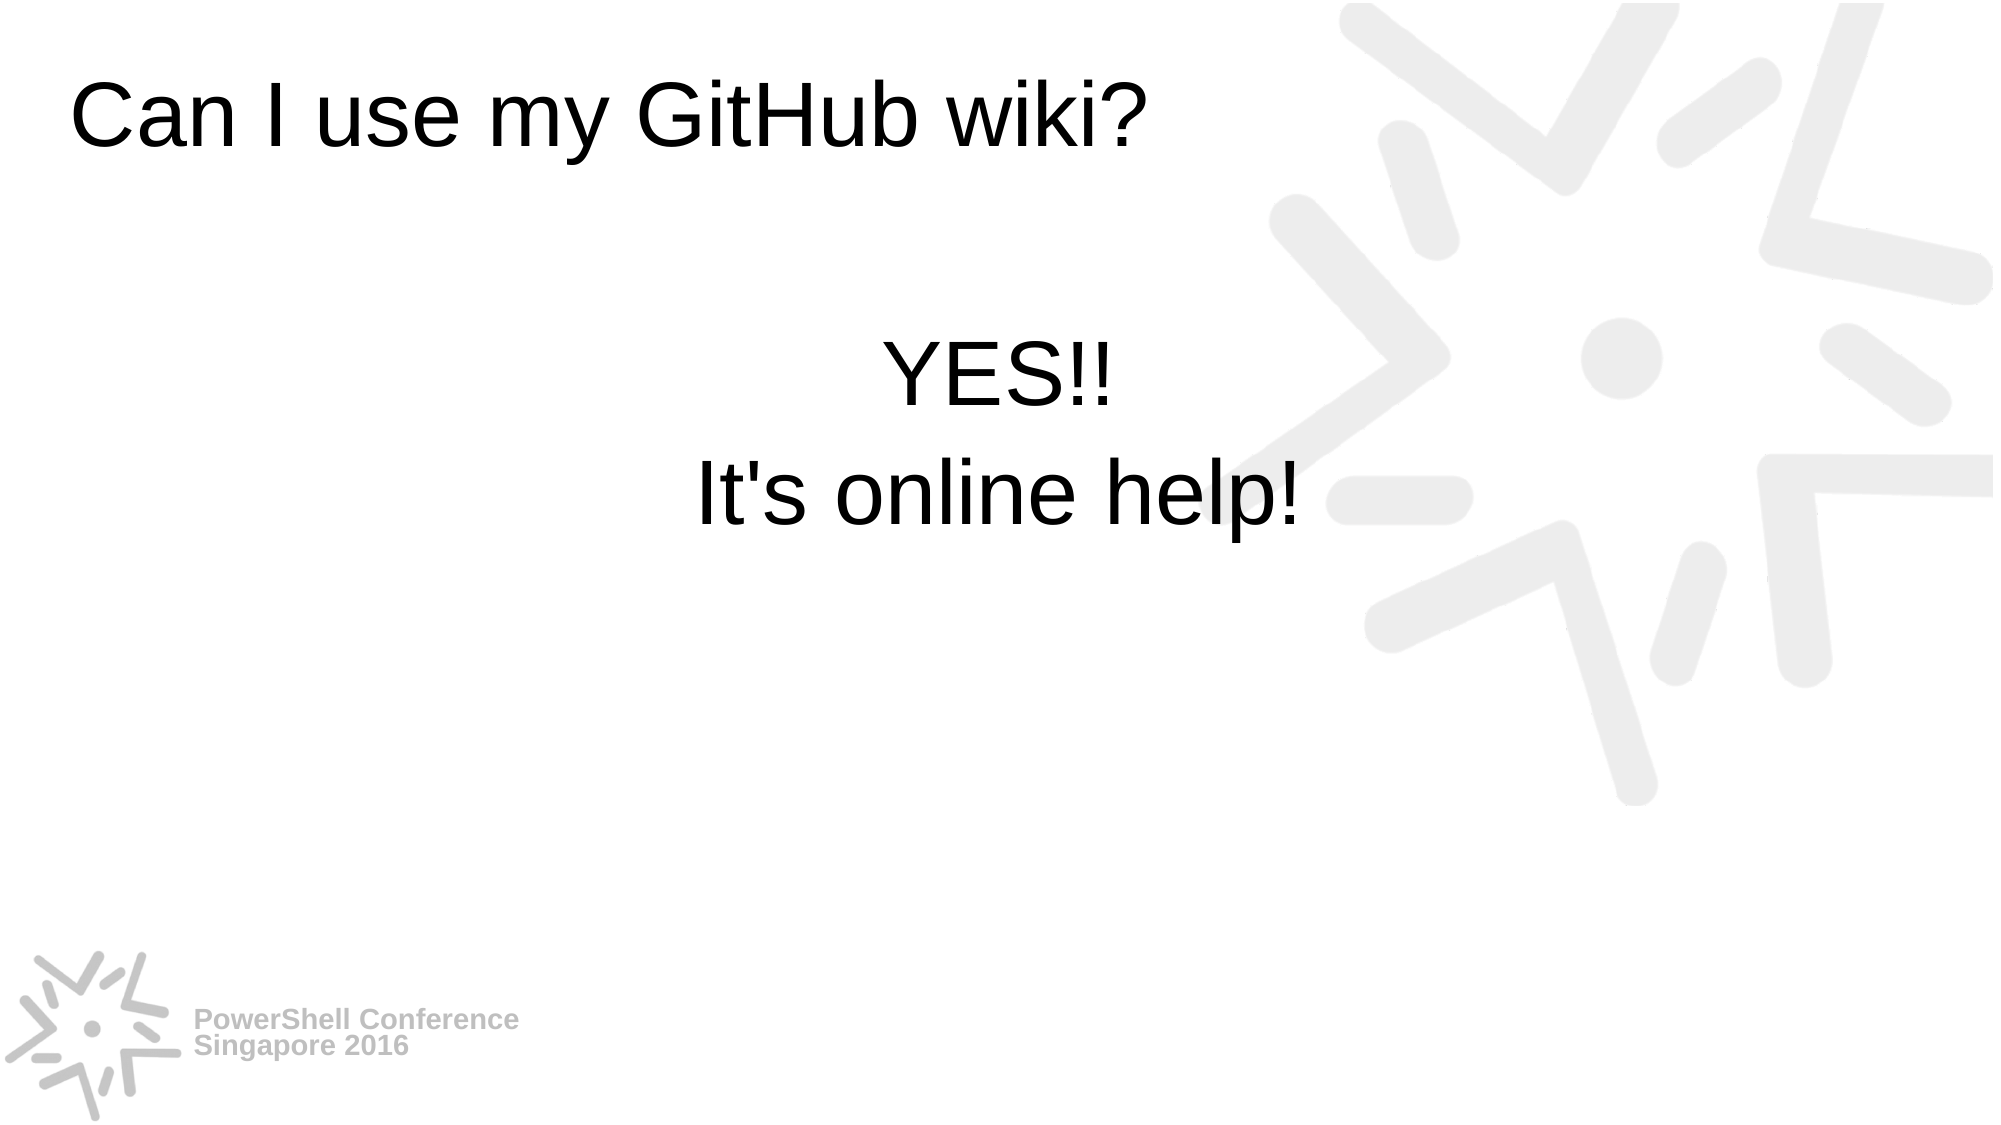

# Can I use my GitHub wiki?
YES!!
It's online help!